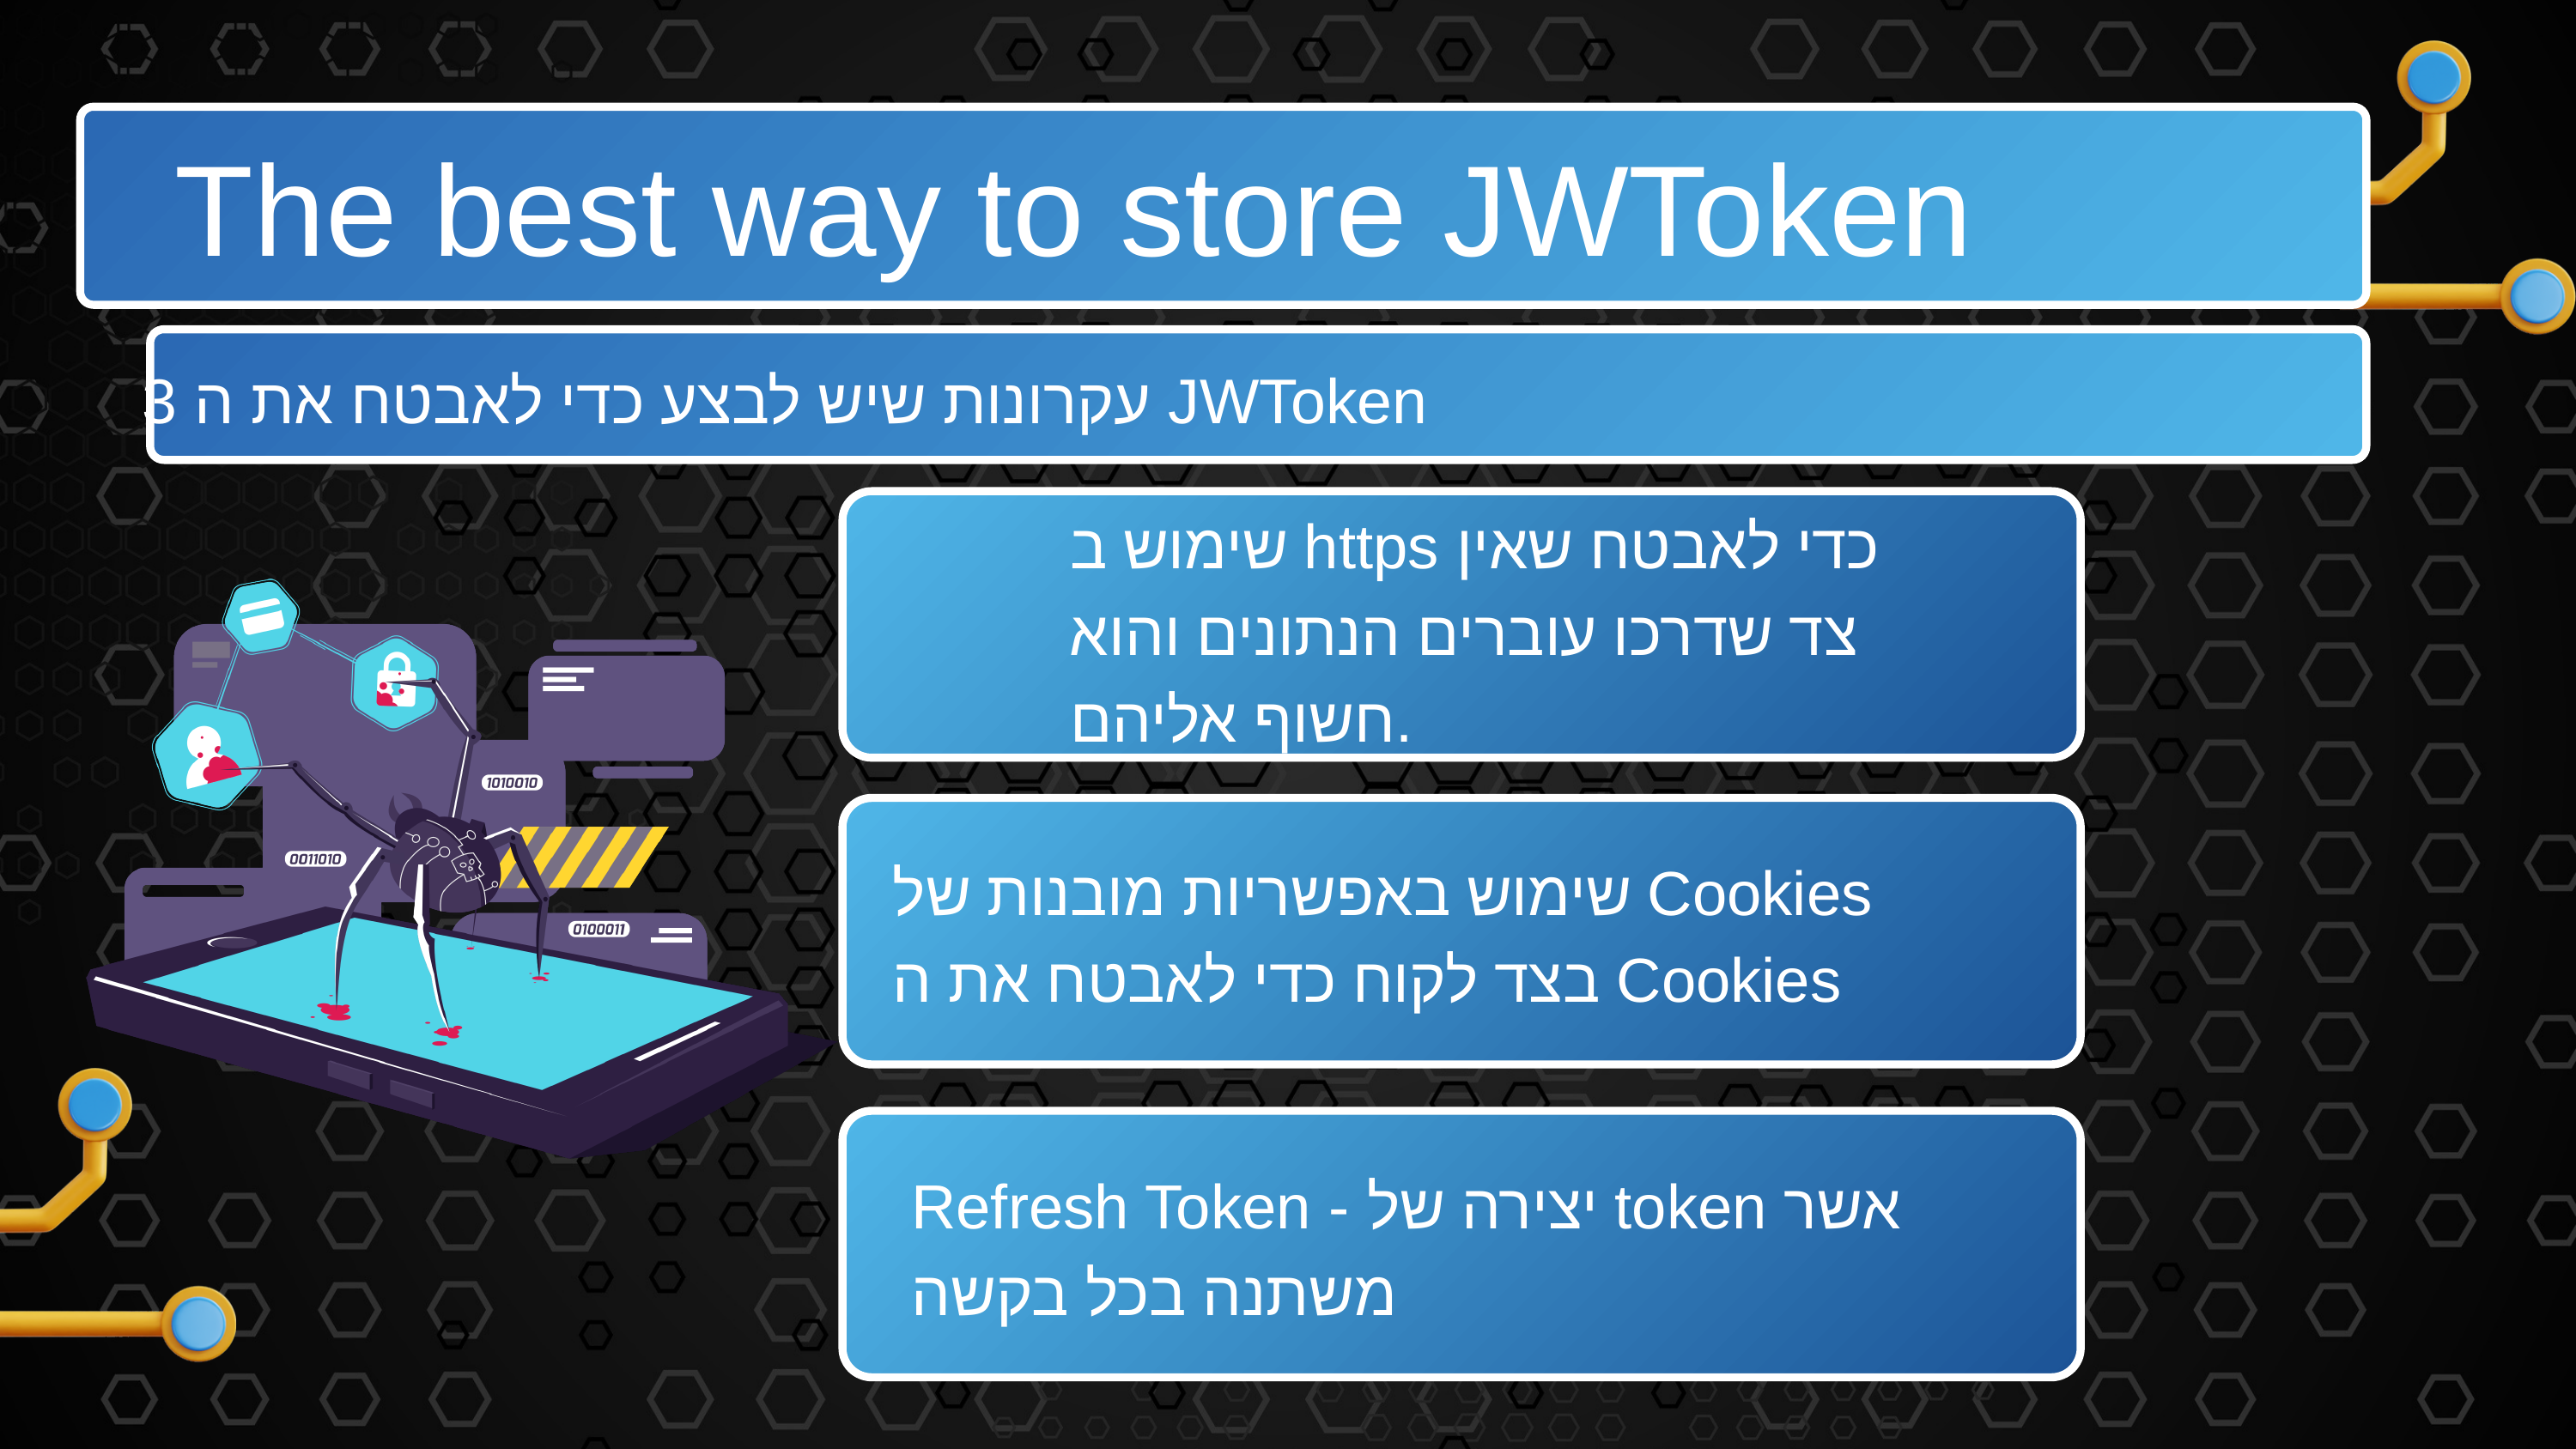

The best way to store JWToken

3 עקרונות שיש לבצע כדי לאבטח את ה JWToken

שימוש ב https כדי לאבטח שאין צד שדרכו עוברים הנתונים והוא חשוף אליהם.

שימוש באפשריות מובנות של Cookies בצד לקוח כדי לאבטח את ה Cookies

Refresh Token - יצירה של token אשר משתנה בכל בקשה